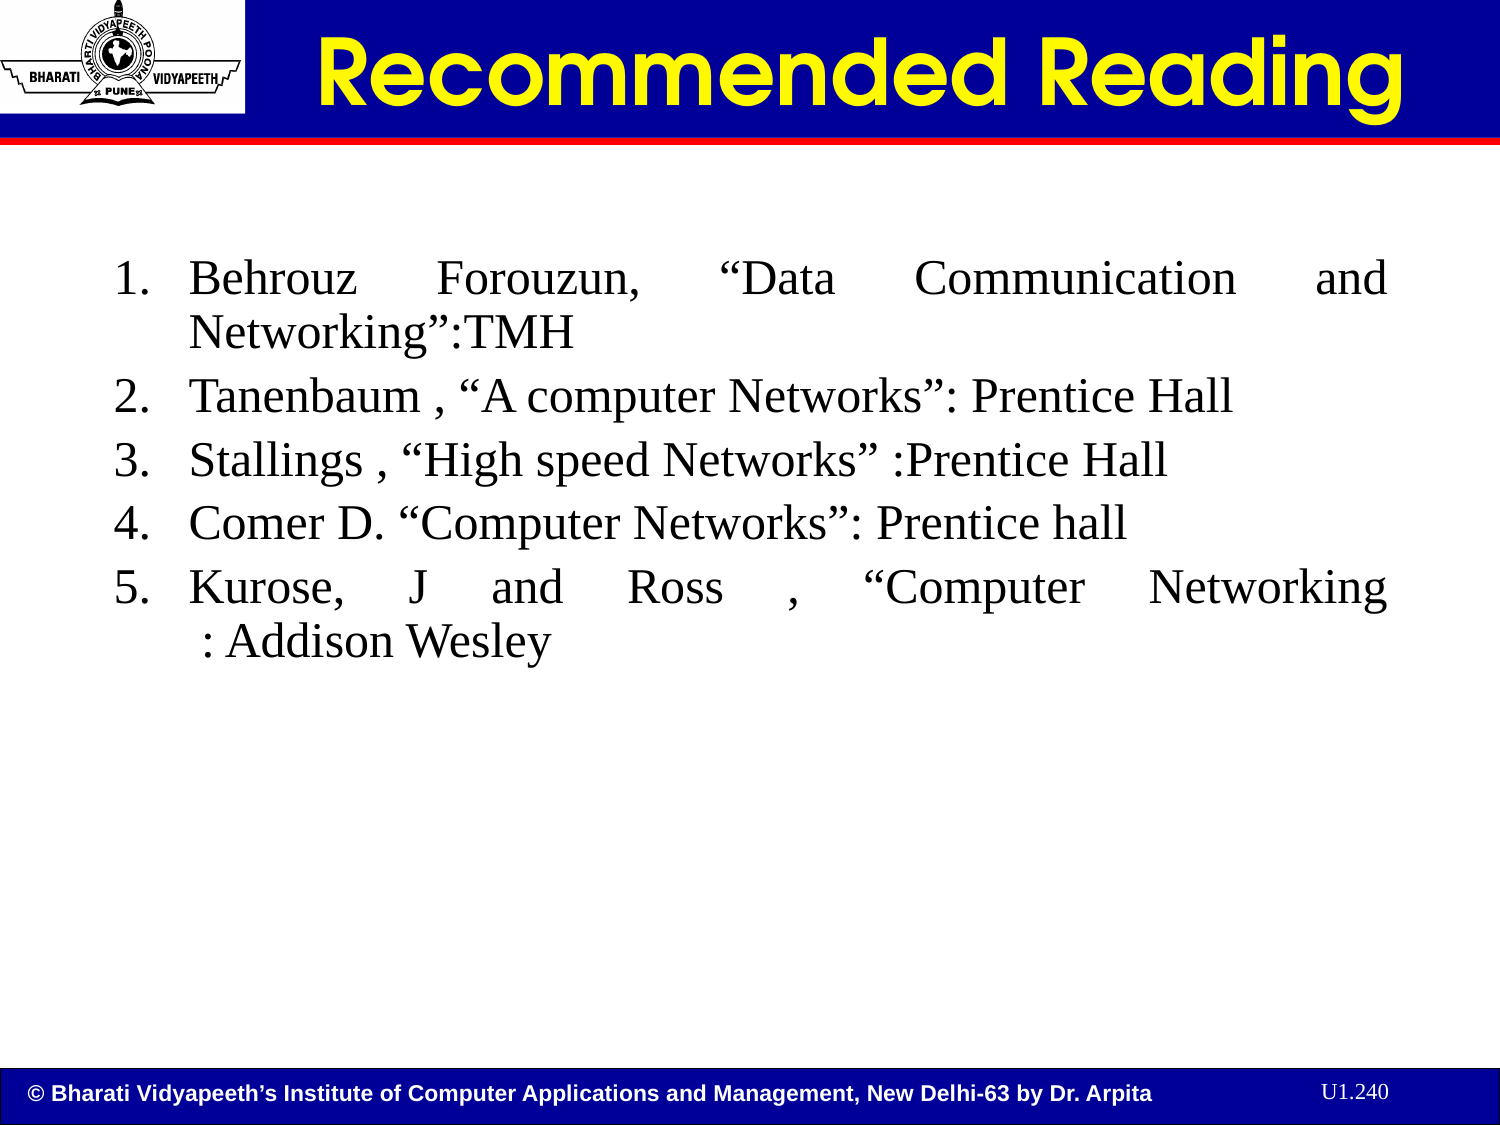

# Recommended Reading
Behrouz Forouzun, “Data Communication and Networking”:TMH
Tanenbaum , “A computer Networks”: Prentice Hall
Stallings , “High speed Networks” :Prentice Hall
Comer D. “Computer Networks”: Prentice hall
Kurose, J and Ross , “Computer Networking
 : Addison Wesley